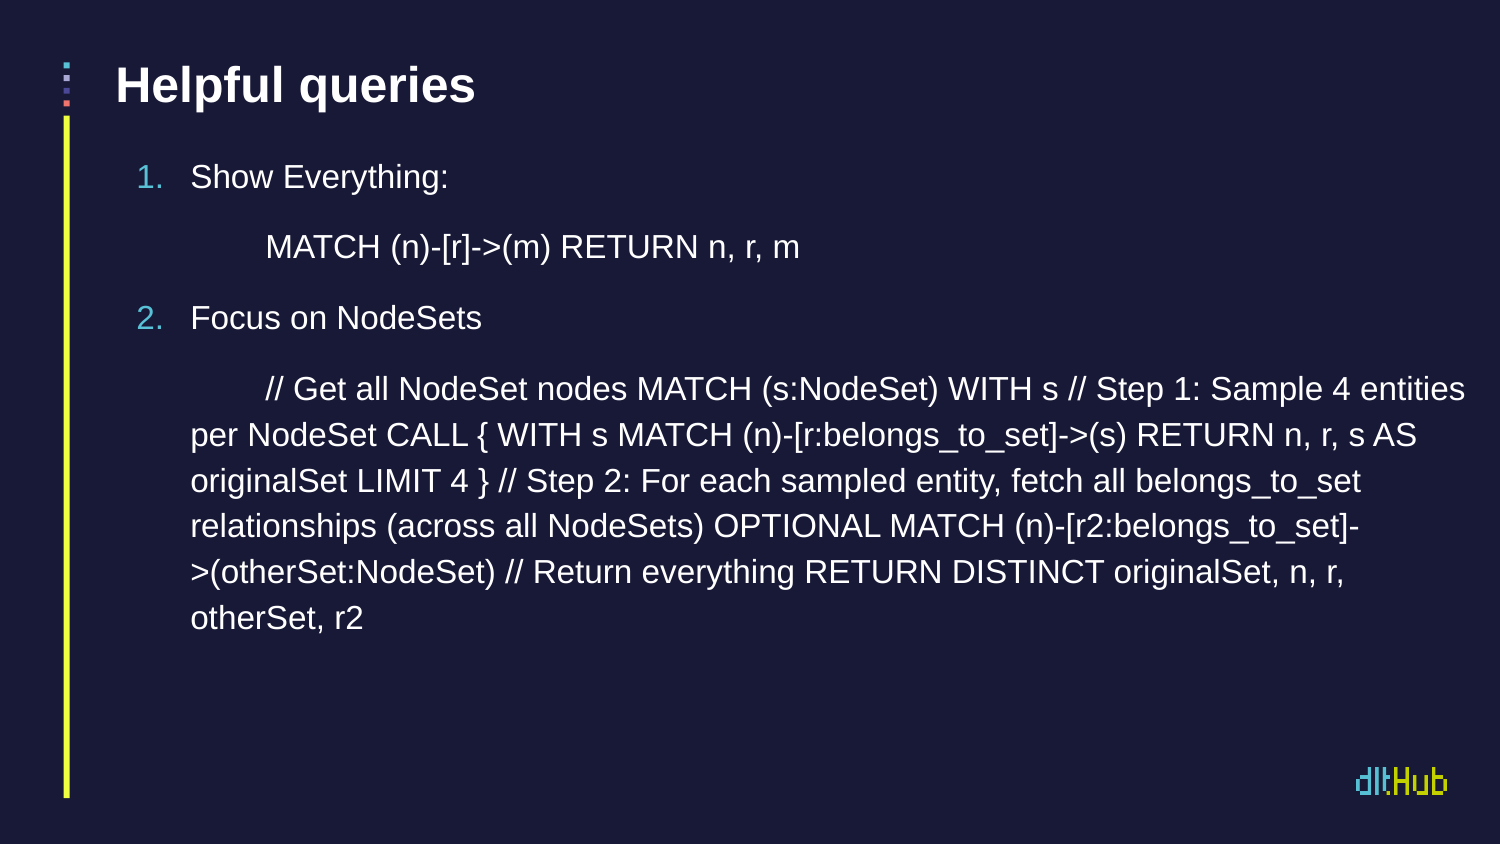

# Helpful queries
Show Everything:
MATCH (n)-[r]->(m) RETURN n, r, m
Focus on NodeSets
// Get all NodeSet nodes MATCH (s:NodeSet) WITH s // Step 1: Sample 4 entities per NodeSet CALL { WITH s MATCH (n)-[r:belongs_to_set]->(s) RETURN n, r, s AS originalSet LIMIT 4 } // Step 2: For each sampled entity, fetch all belongs_to_set relationships (across all NodeSets) OPTIONAL MATCH (n)-[r2:belongs_to_set]->(otherSet:NodeSet) // Return everything RETURN DISTINCT originalSet, n, r, otherSet, r2